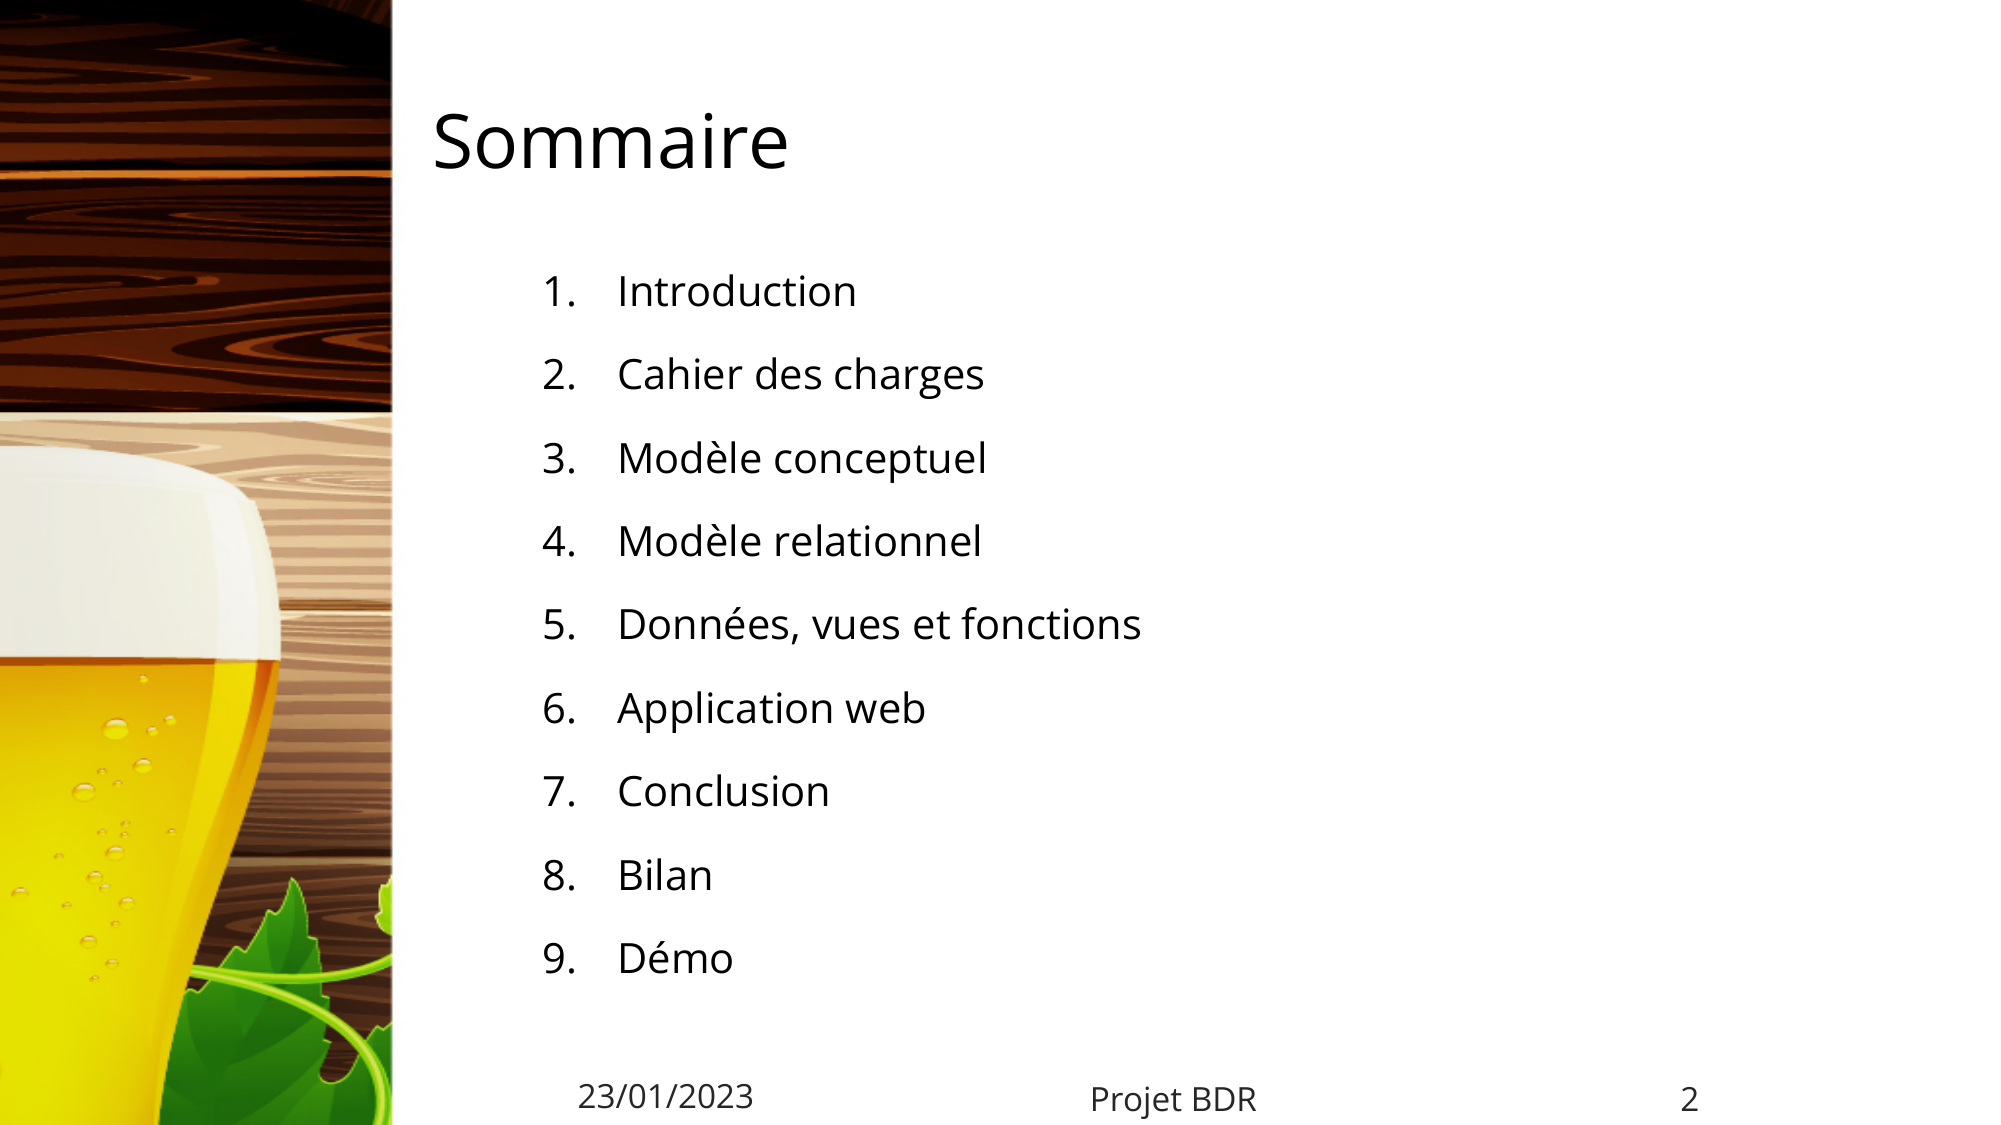

# Sommaire
Introduction
Cahier des charges
Modèle conceptuel
Modèle relationnel
Données, vues et fonctions
Application web
Conclusion
Bilan
Démo
23/01/2023
2
Projet BDR